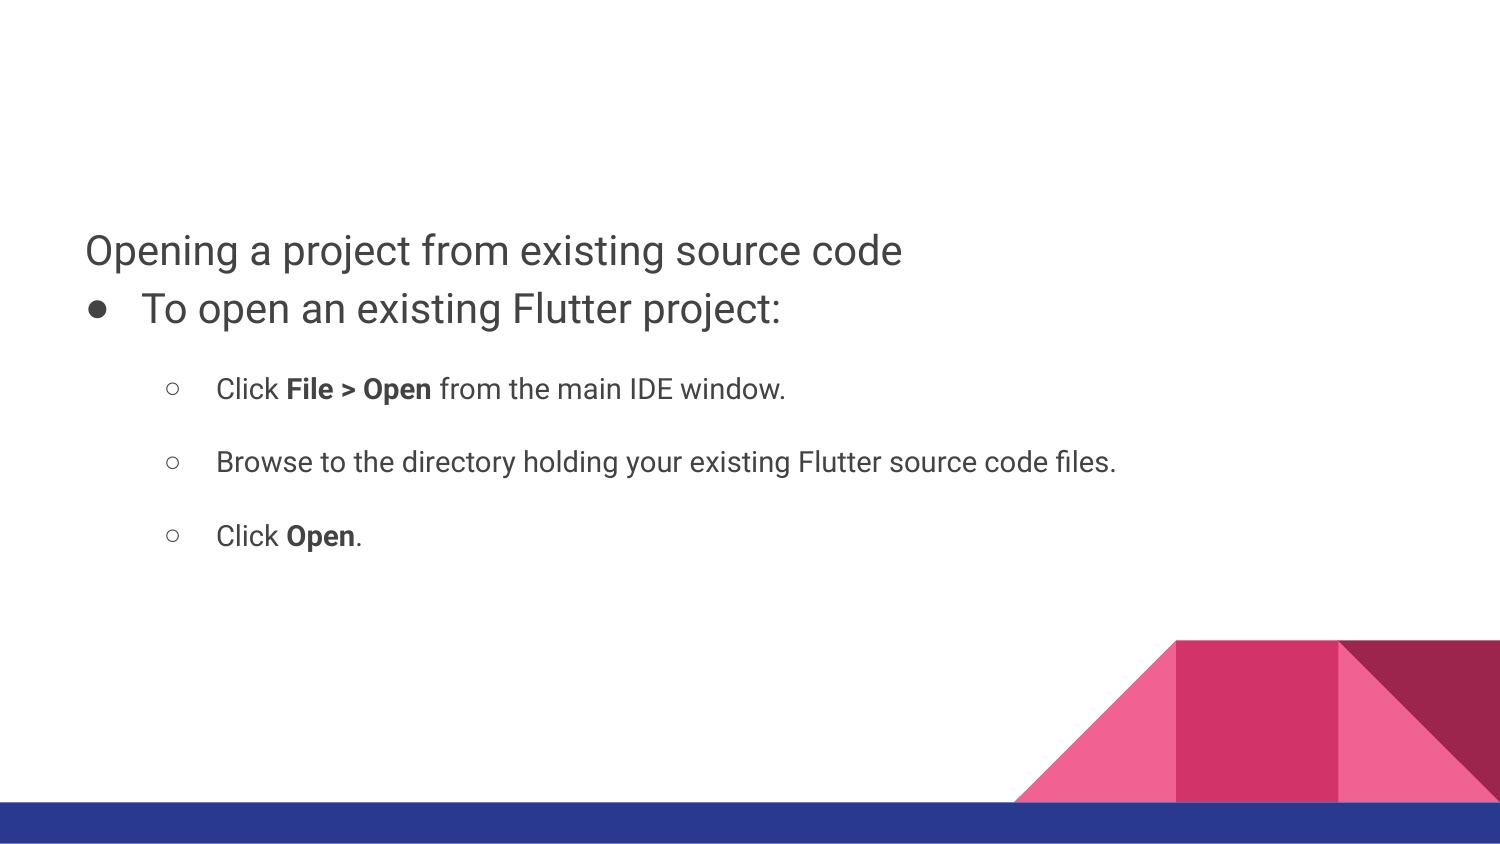

#
Opening a project from existing source code
To open an existing Flutter project:
Click File > Open from the main IDE window.
Browse to the directory holding your existing Flutter source code files.
Click Open.